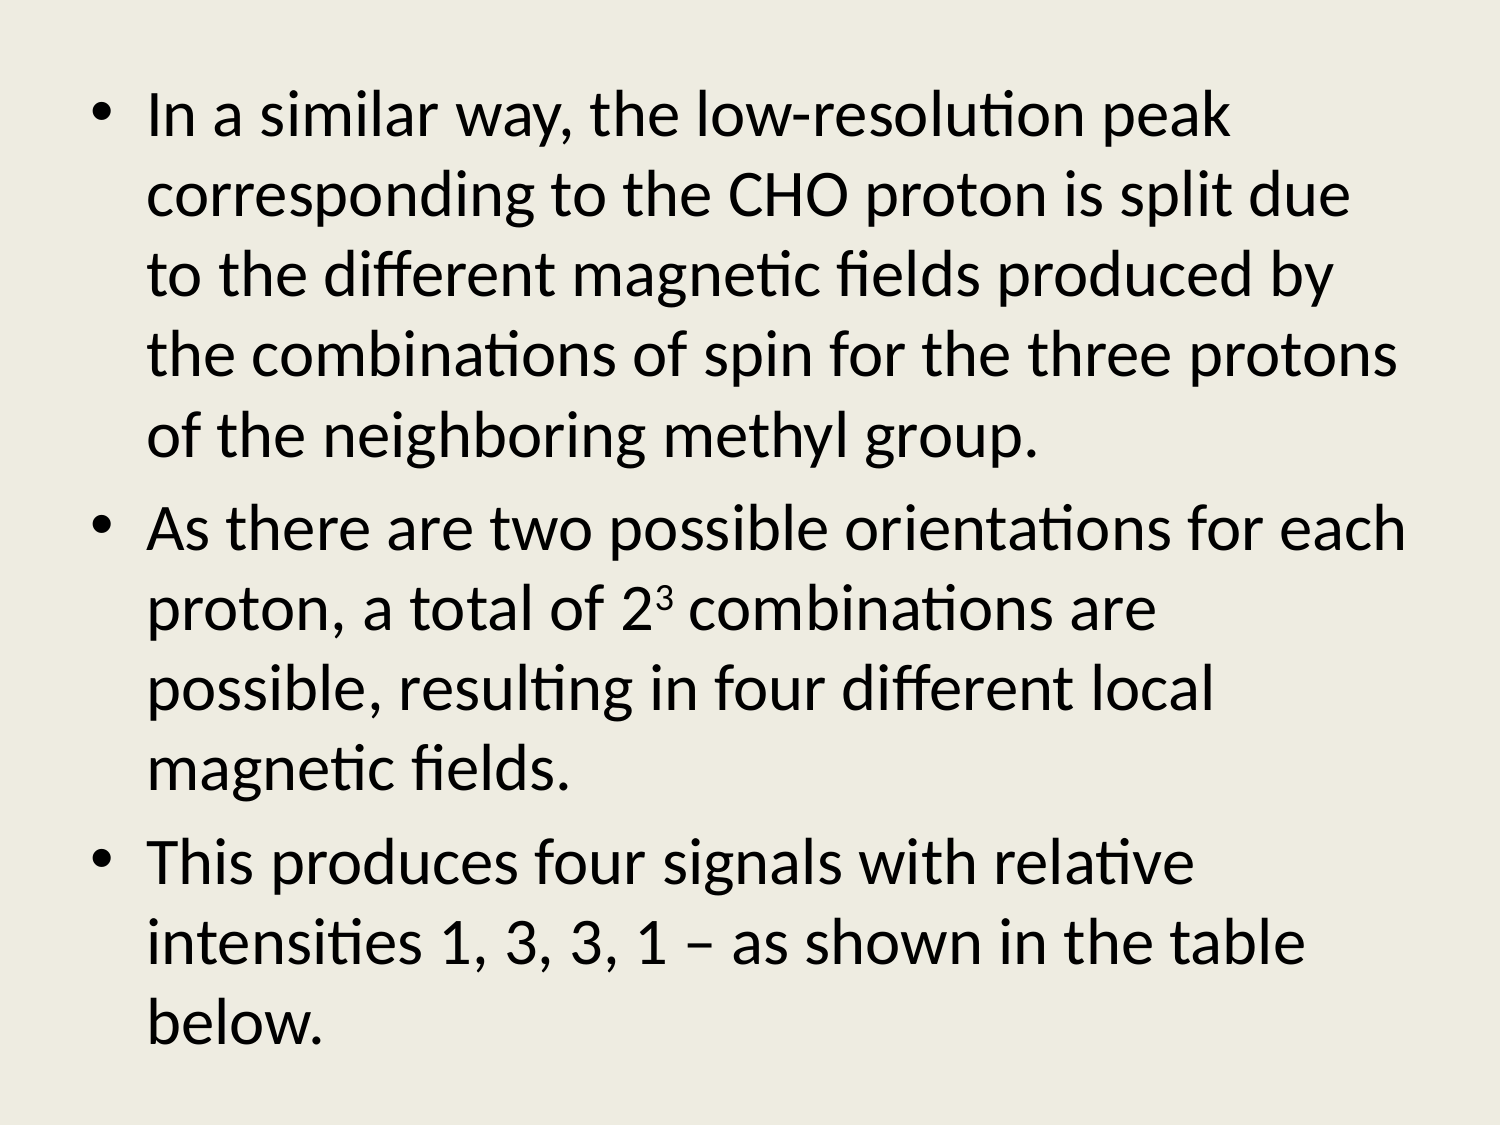

In a similar way, the low-resolution peak corresponding to the CHO proton is split due to the different magnetic fields produced by the combinations of spin for the three protons of the neighboring methyl group.
As there are two possible orientations for each proton, a total of 23 combinations are possible, resulting in four different local magnetic fields.
This produces four signals with relative intensities 1, 3, 3, 1 – as shown in the table below.